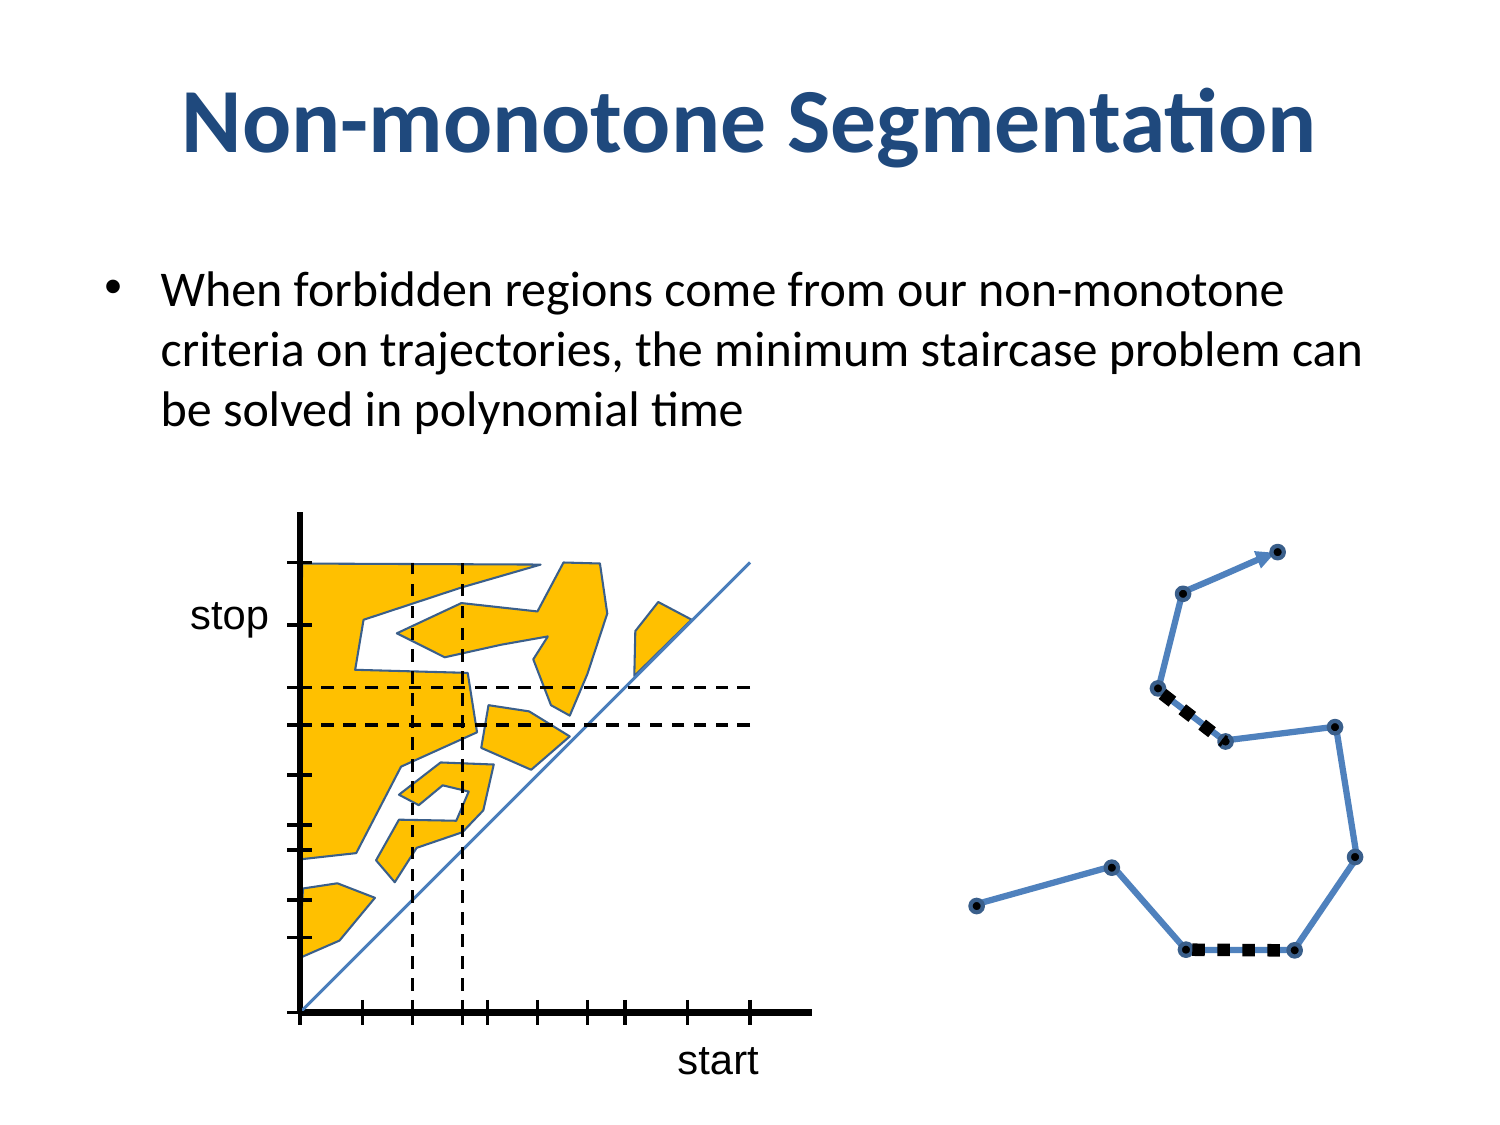

Non-monotone Segmentation
When forbidden regions come from our non-monotone criteria on trajectories, the minimum staircase problem can be solved in polynomial time

stop

start